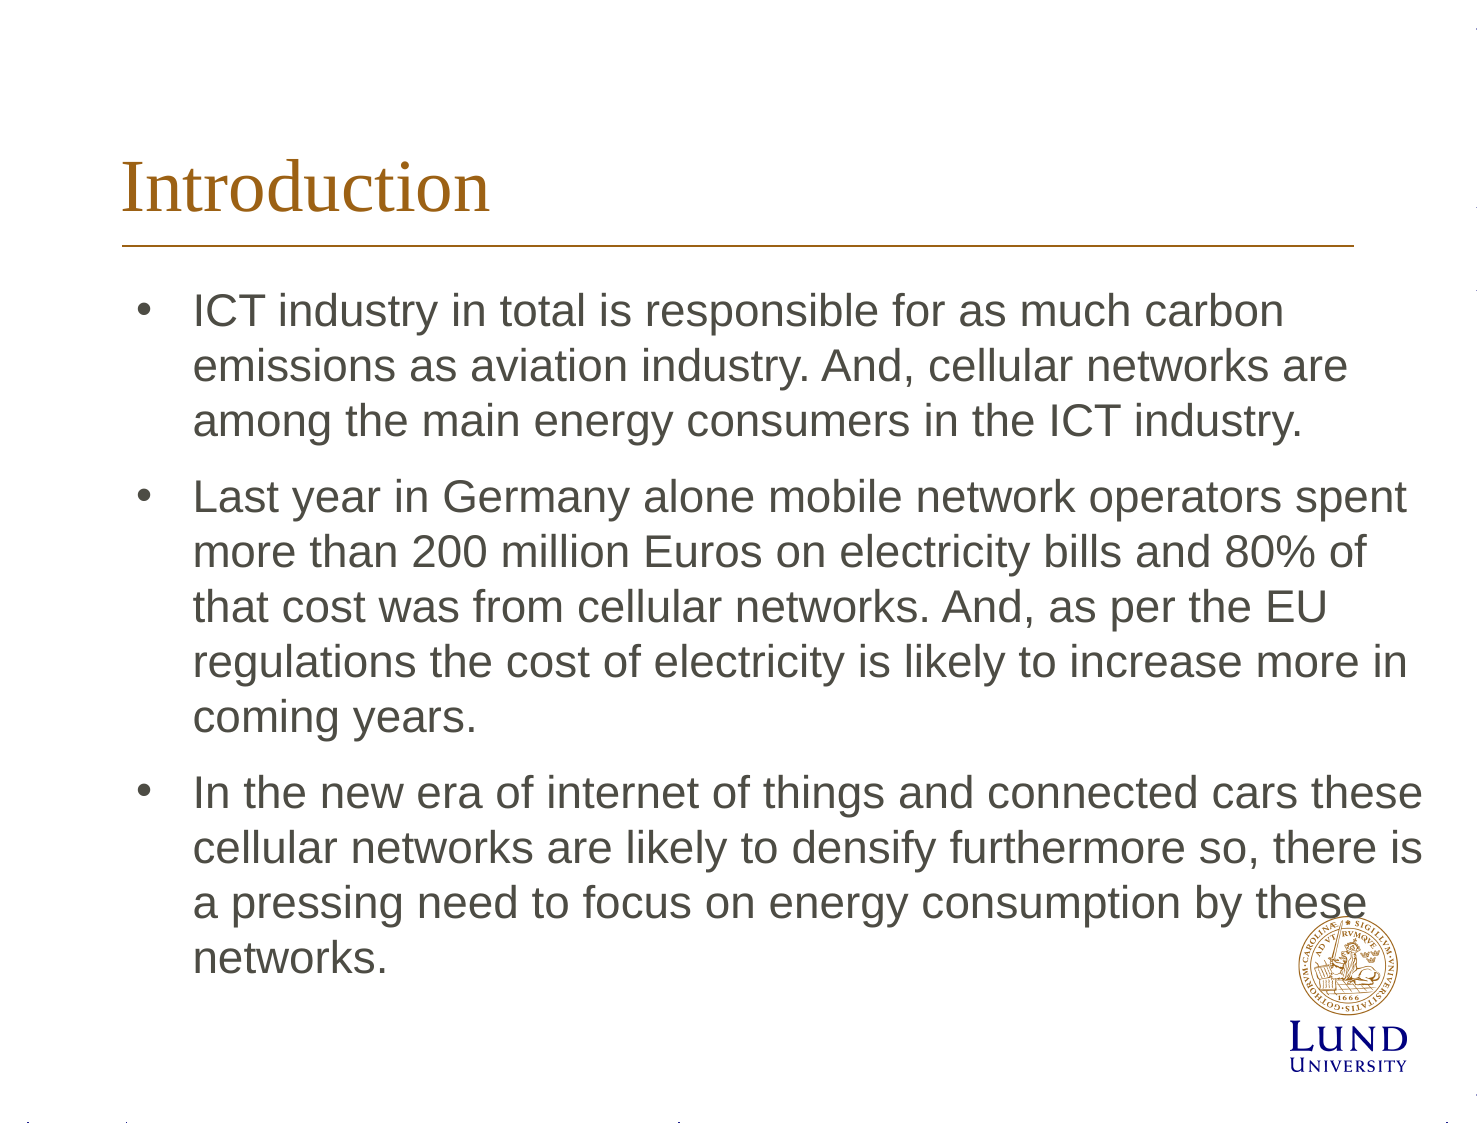

# Introduction
ICT industry in total is responsible for as much carbon emissions as aviation industry. And, cellular networks are among the main energy consumers in the ICT industry.
Last year in Germany alone mobile network operators spent more than 200 million Euros on electricity bills and 80% of that cost was from cellular networks. And, as per the EU regulations the cost of electricity is likely to increase more in coming years.
In the new era of internet of things and connected cars these cellular networks are likely to densify furthermore so, there is a pressing need to focus on energy consumption by these networks.